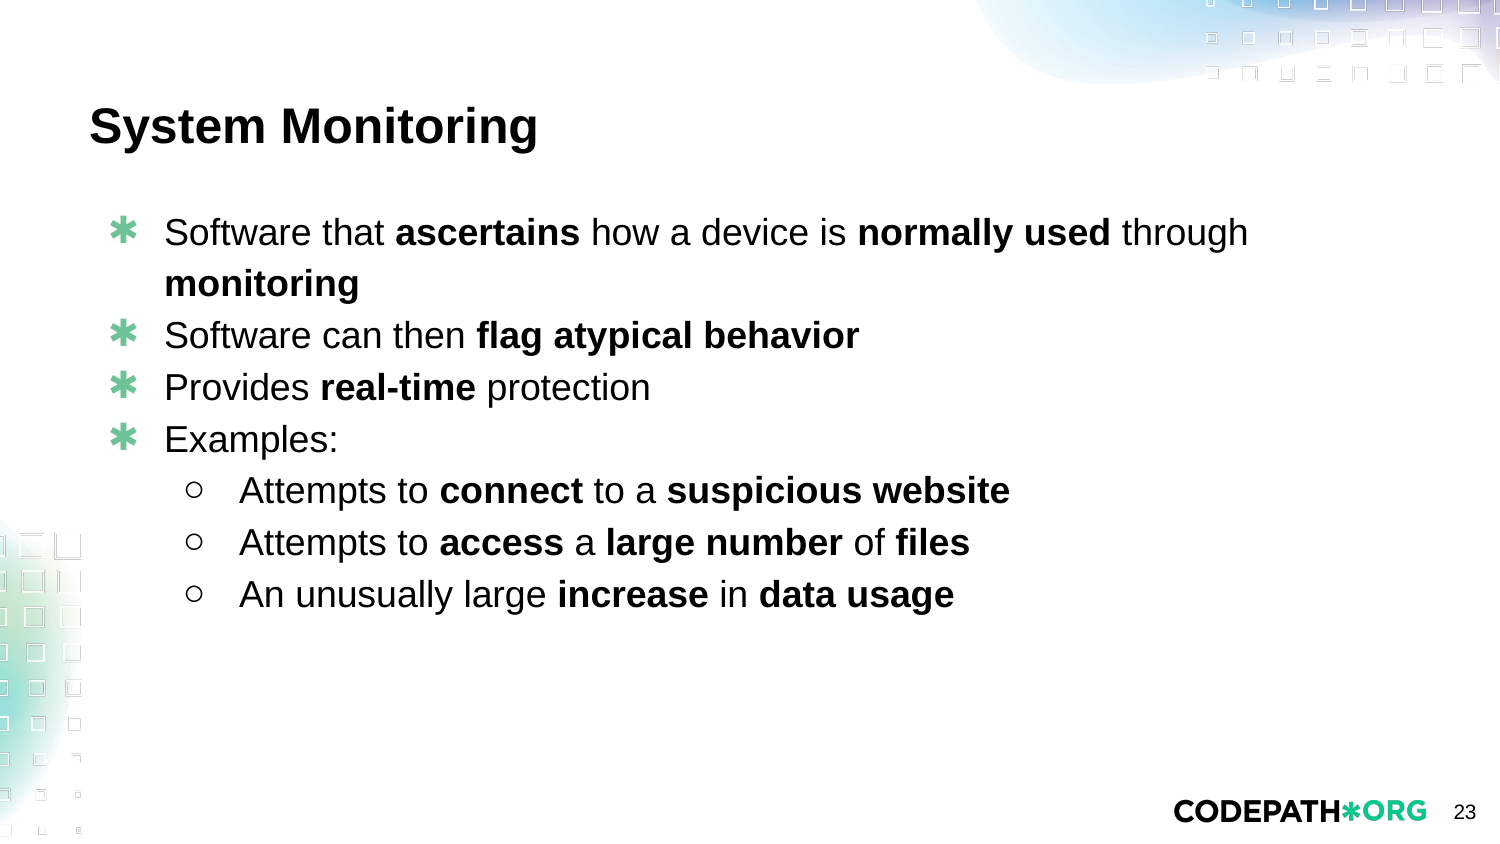

# System Monitoring
Software that ascertains how a device is normally used through monitoring
Software can then flag atypical behavior
Provides real-time protection
Examples:
Attempts to connect to a suspicious website
Attempts to access a large number of files
An unusually large increase in data usage
23